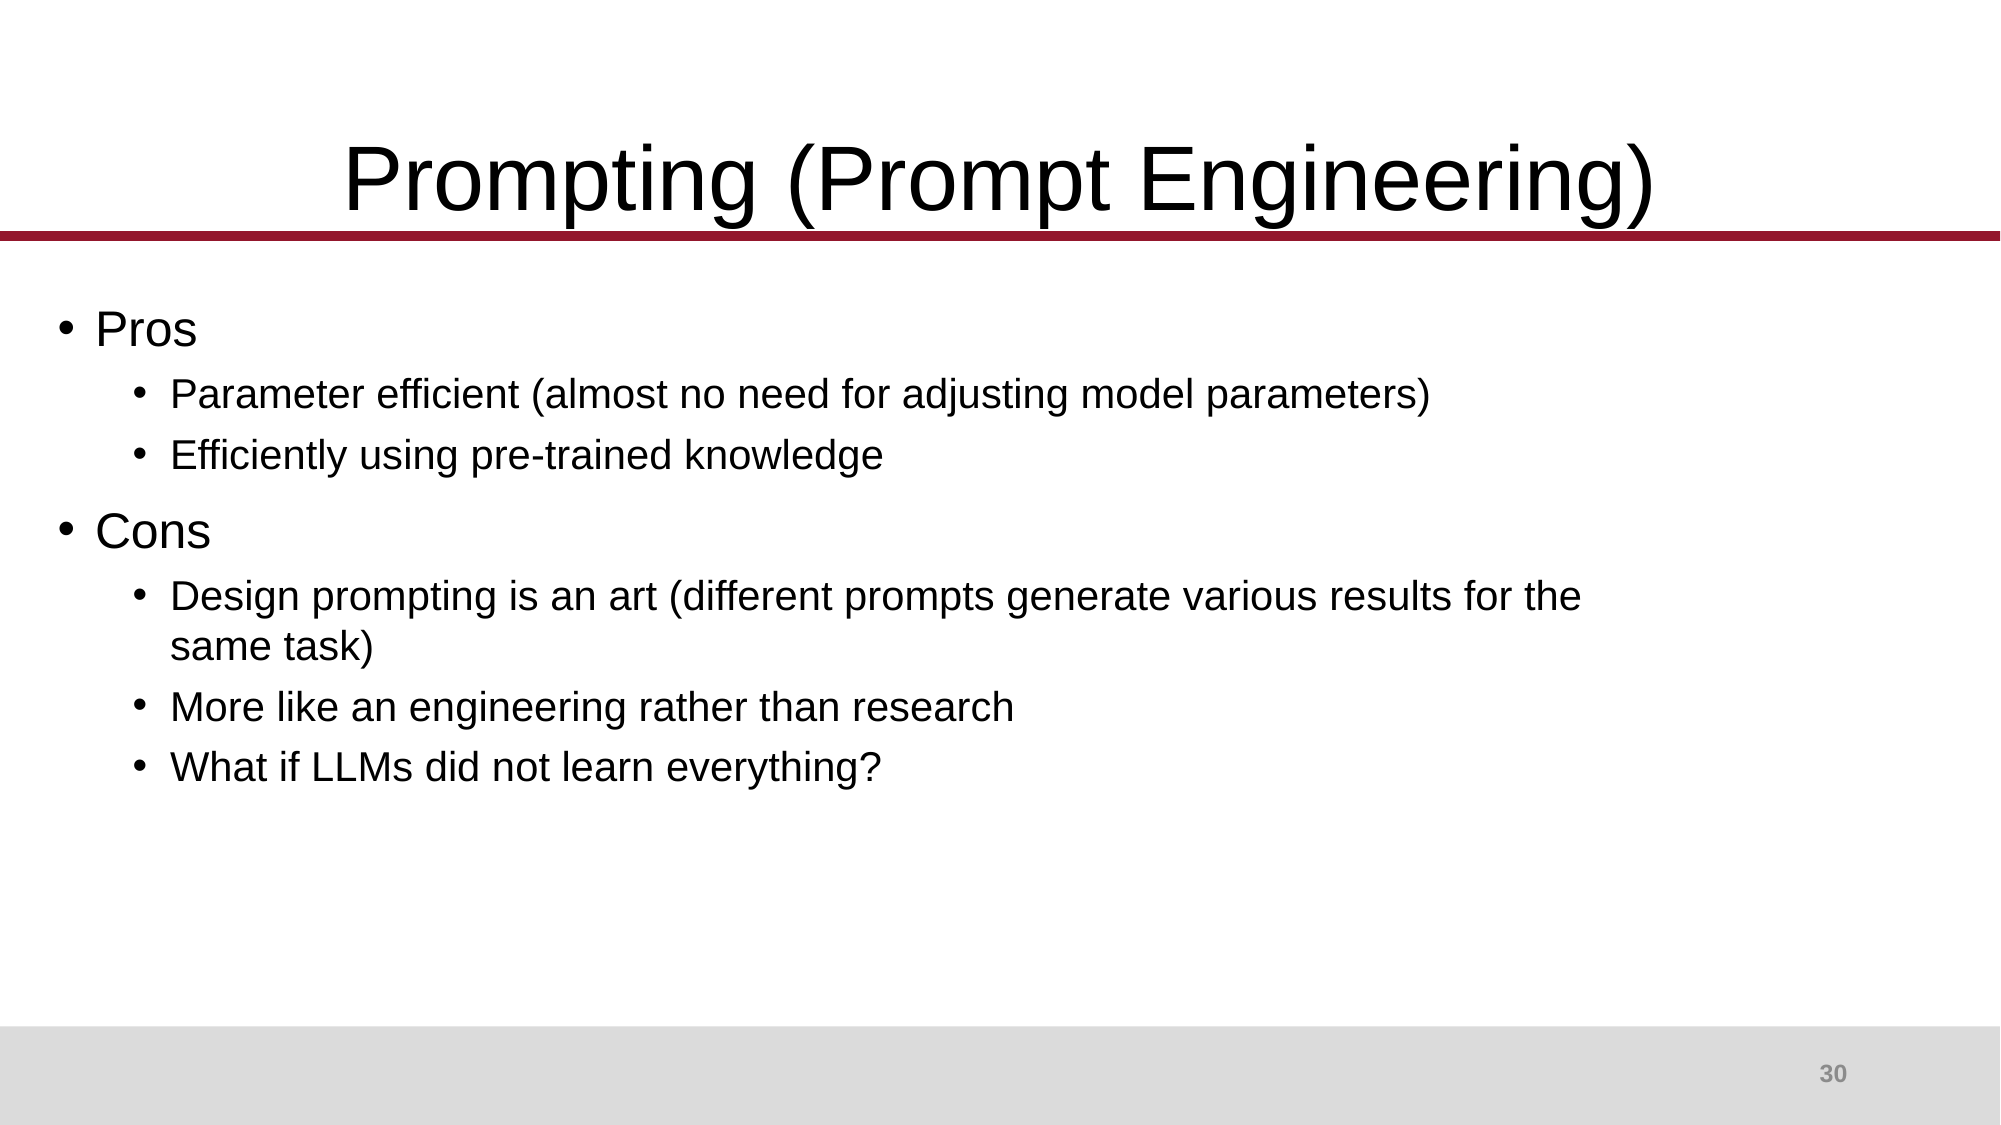

# Prompting (Prompt Engineering)
Pros
Parameter efficient (almost no need for adjusting model parameters)
Efficiently using pre-trained knowledge
Cons
Design prompting is an art (different prompts generate various results for the same task)
More like an engineering rather than research
What if LLMs did not learn everything?
30